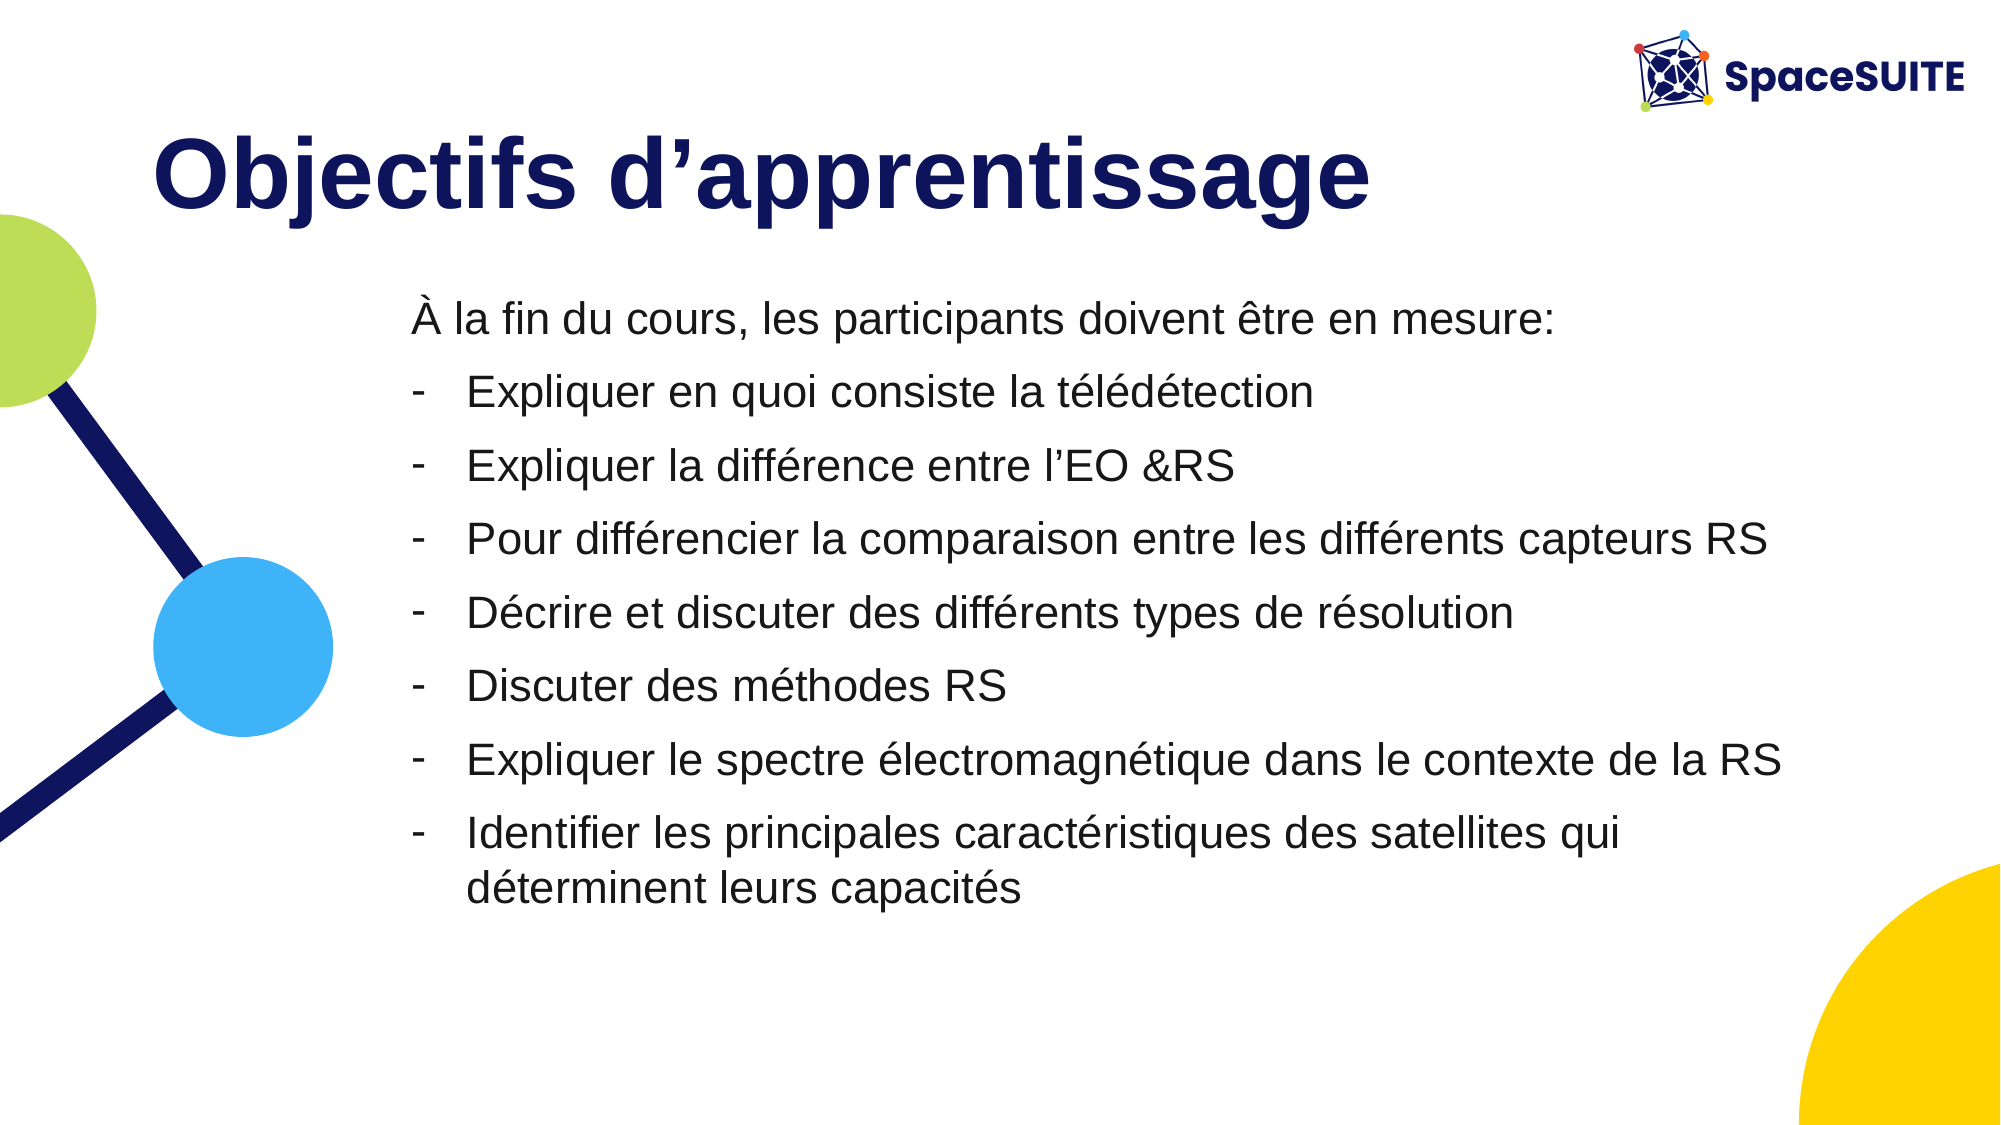

# Objectifs d’apprentissage
À la fin du cours, les participants doivent être en mesure:
Expliquer en quoi consiste la télédétection
Expliquer la différence entre l’EO &RS
Pour différencier la comparaison entre les différents capteurs RS
Décrire et discuter des différents types de résolution
Discuter des méthodes RS
Expliquer le spectre électromagnétique dans le contexte de la RS
Identifier les principales caractéristiques des satellites qui déterminent leurs capacités